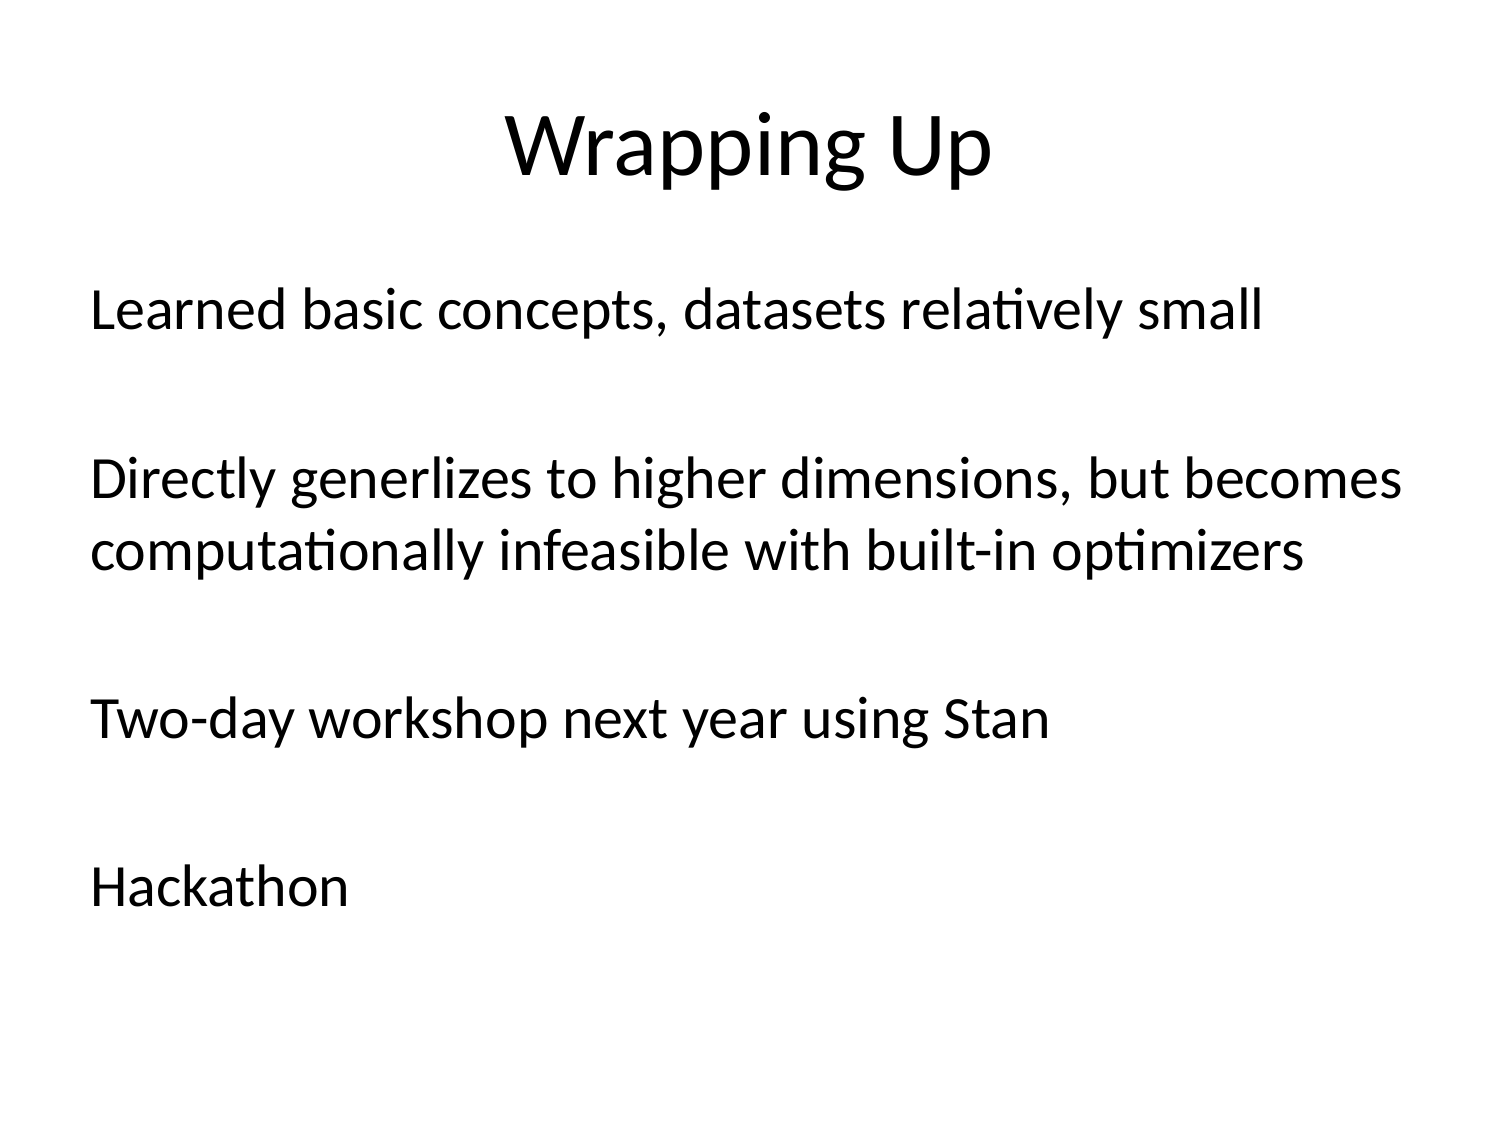

# Wrapping Up
Learned basic concepts, datasets relatively small

Directly generlizes to higher dimensions, but becomes computationally infeasible with built-in optimizers

Two-day workshop next year using Stan

Hackathon